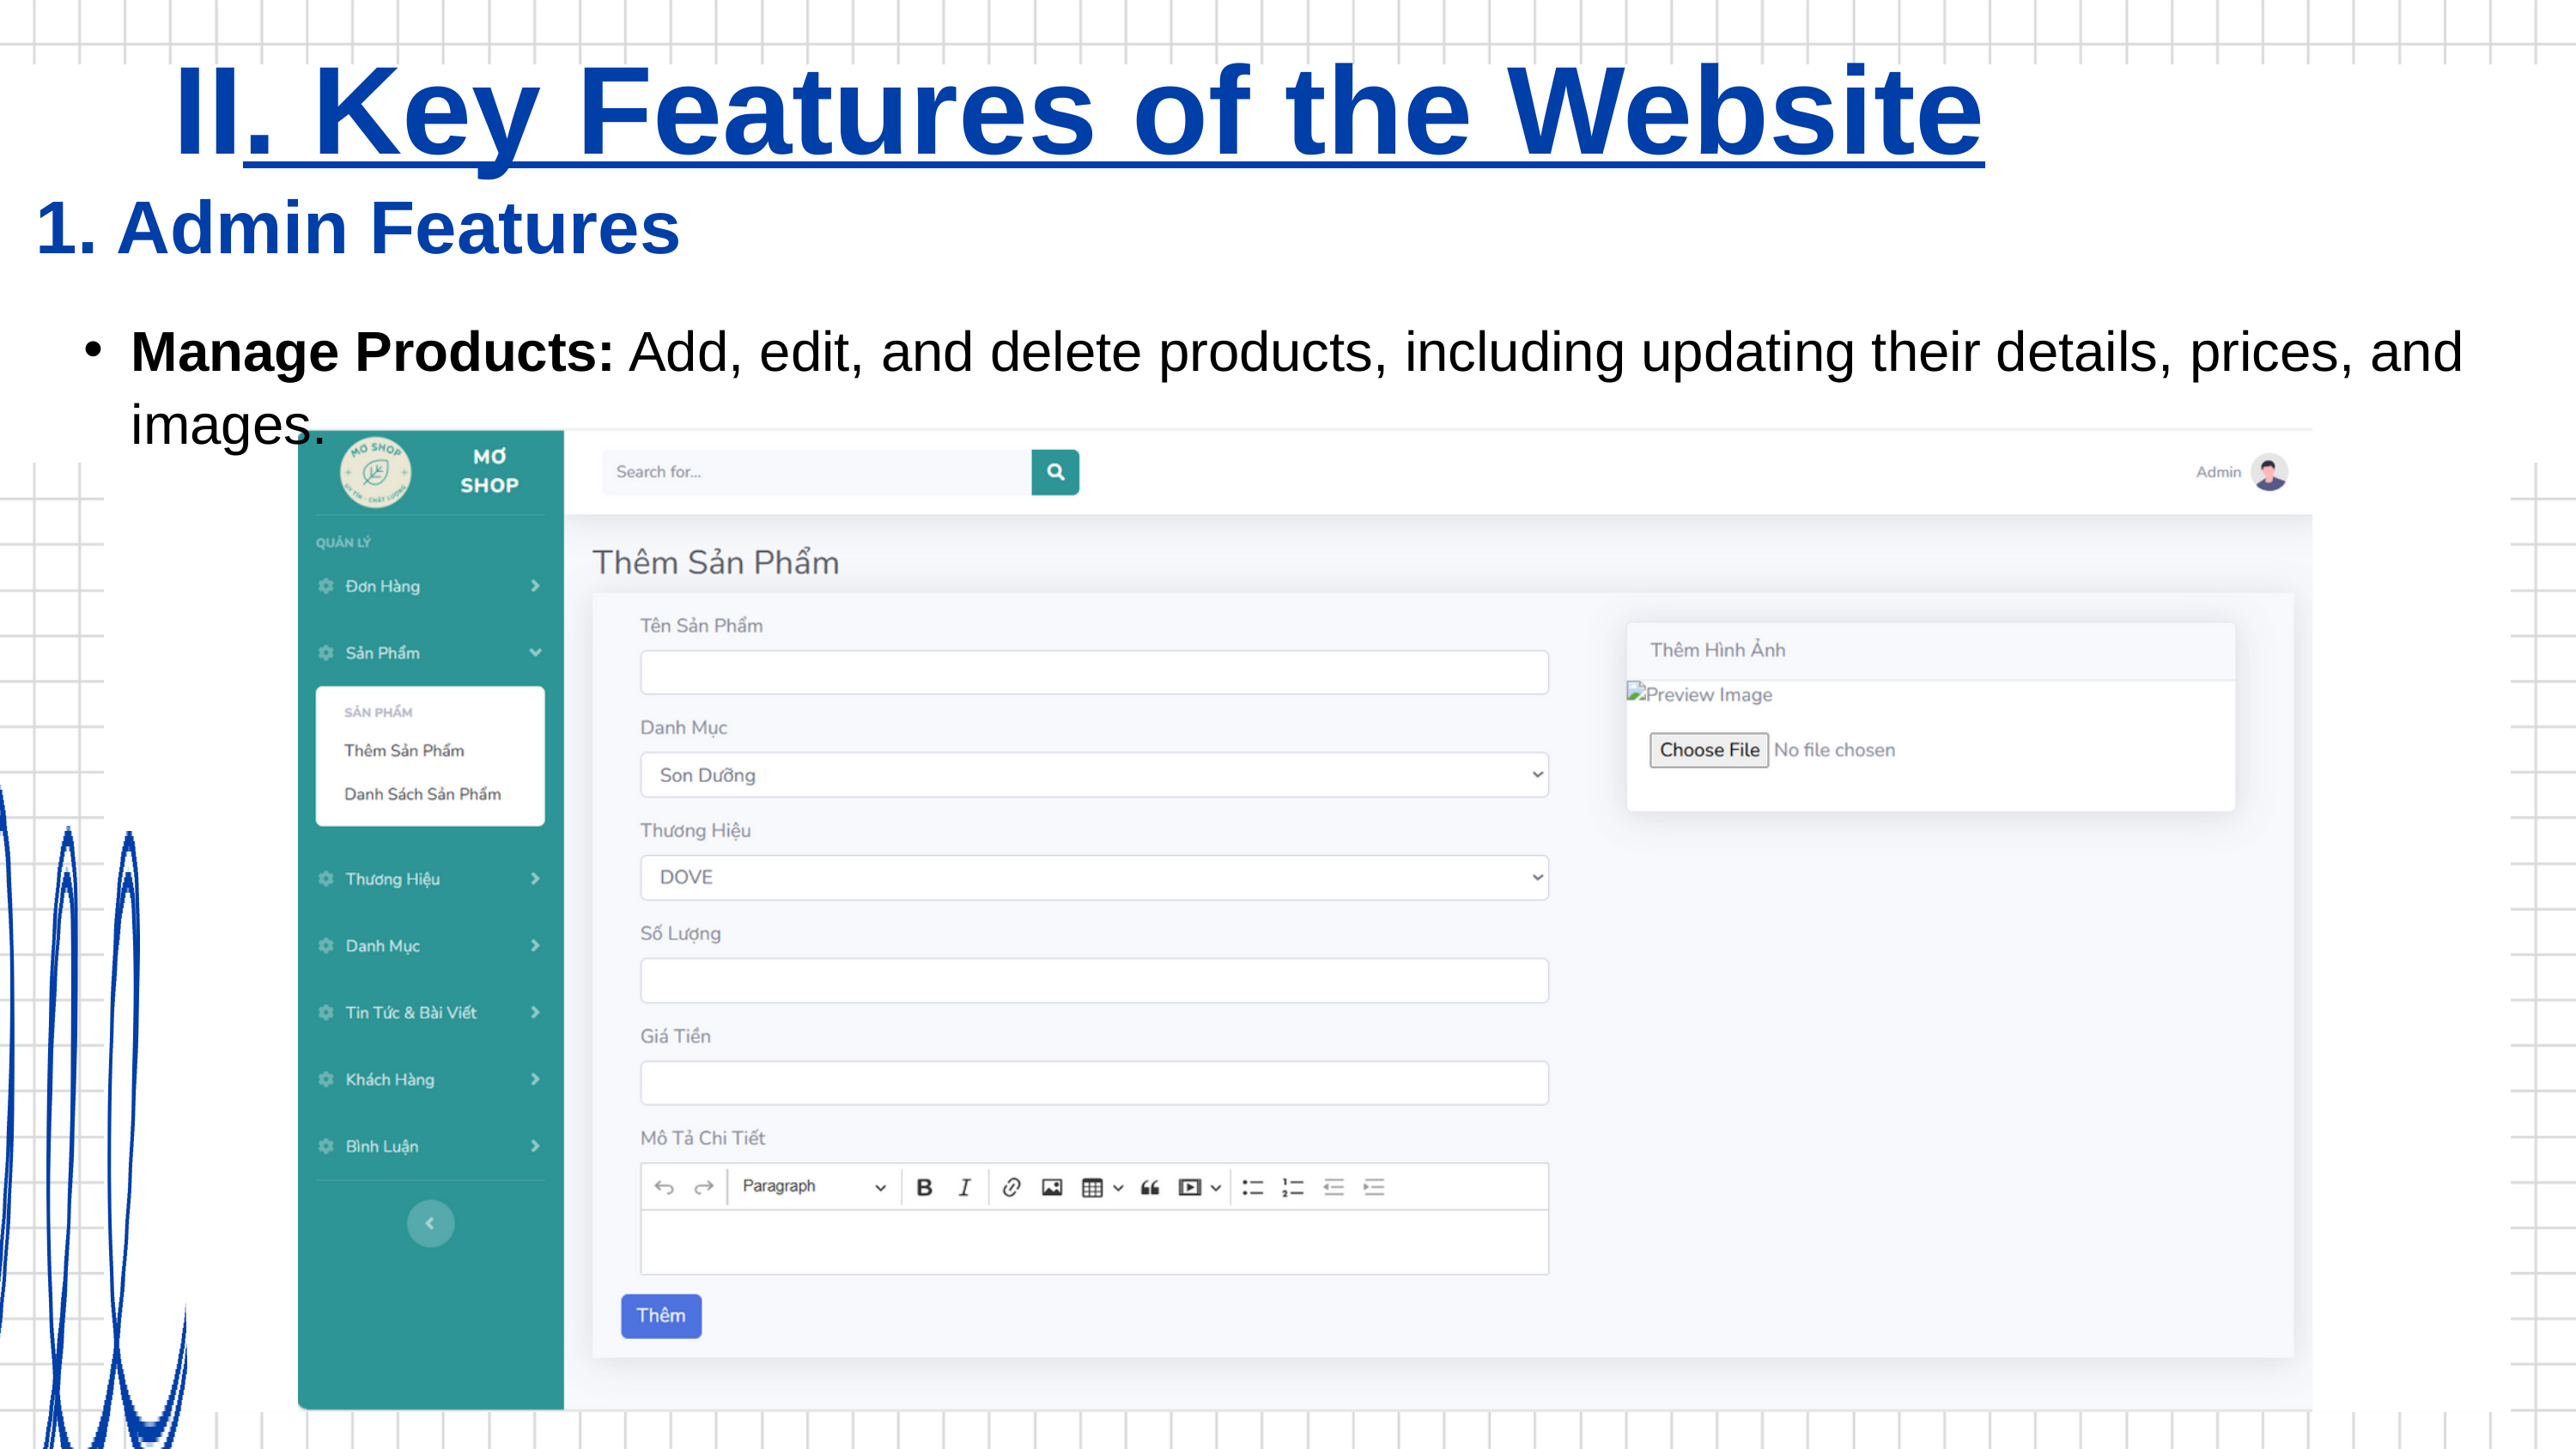

II. Key Features of the Website

1. Admin Features
Manage Products: Add, edit, and delete products, including updating their details, prices, and images.